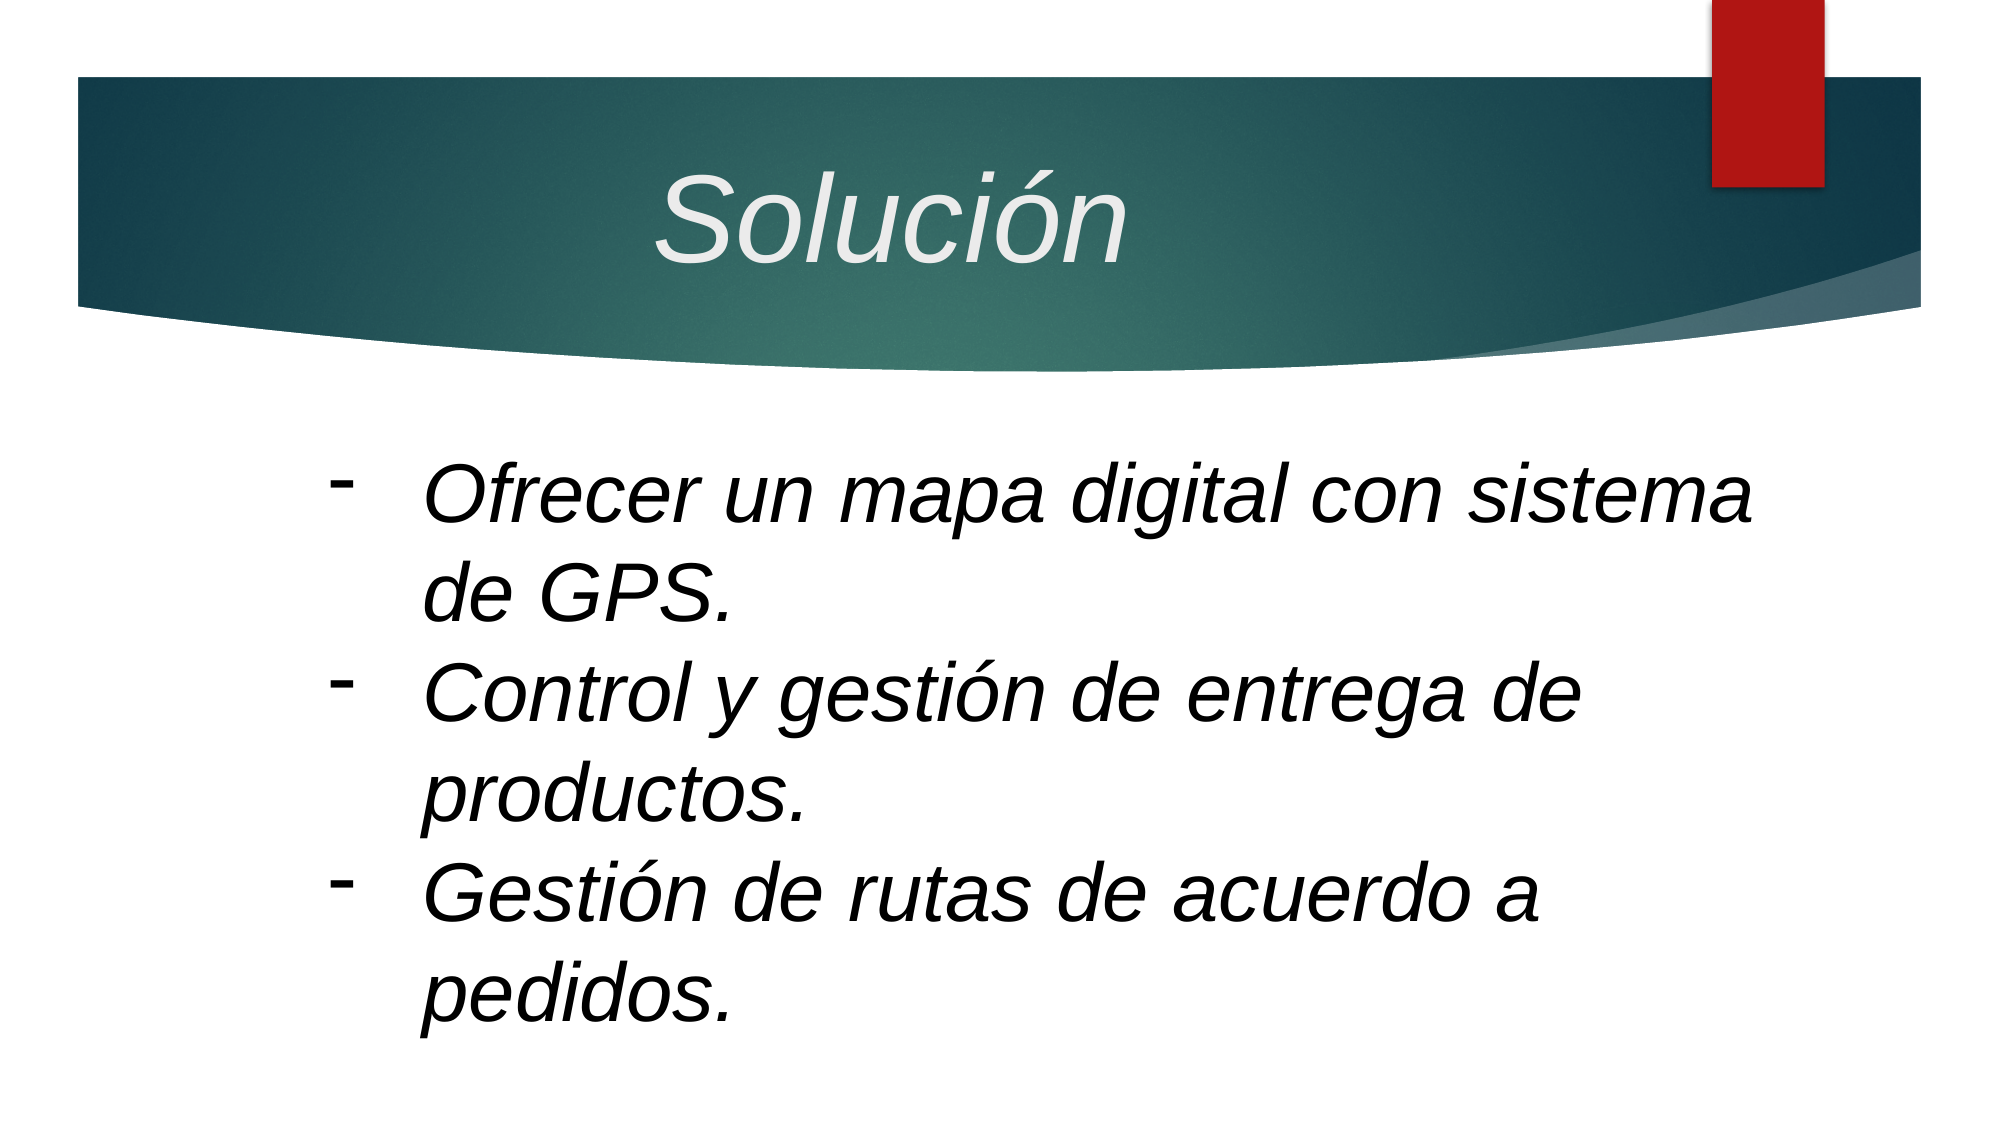

# Solución
Ofrecer un mapa digital con sistema de GPS.
Control y gestión de entrega de productos.
Gestión de rutas de acuerdo a pedidos.